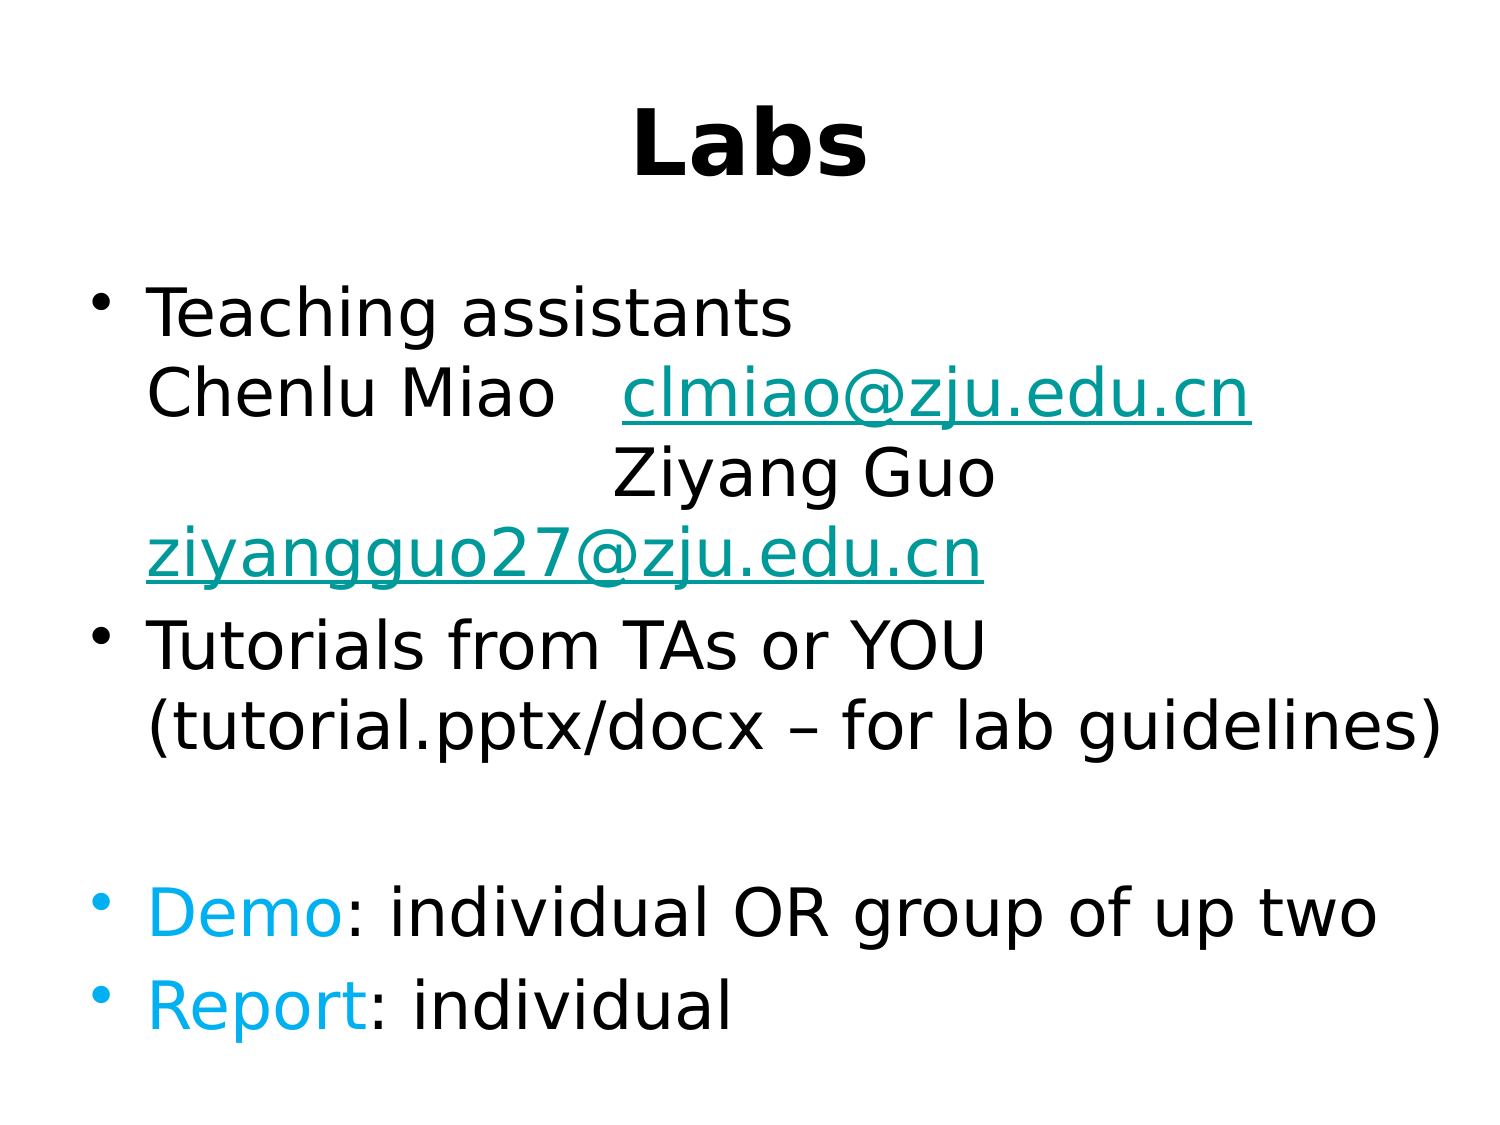

# Labs
Teaching assistants                             Chenlu Miao   clmiao@zju.edu.cn                                 Ziyang Guo    ziyangguo27@zju.edu.cn
Tutorials from TAs or YOU (tutorial.pptx/docx – for lab guidelines)

Demo: individual OR group of up two
Report: individual